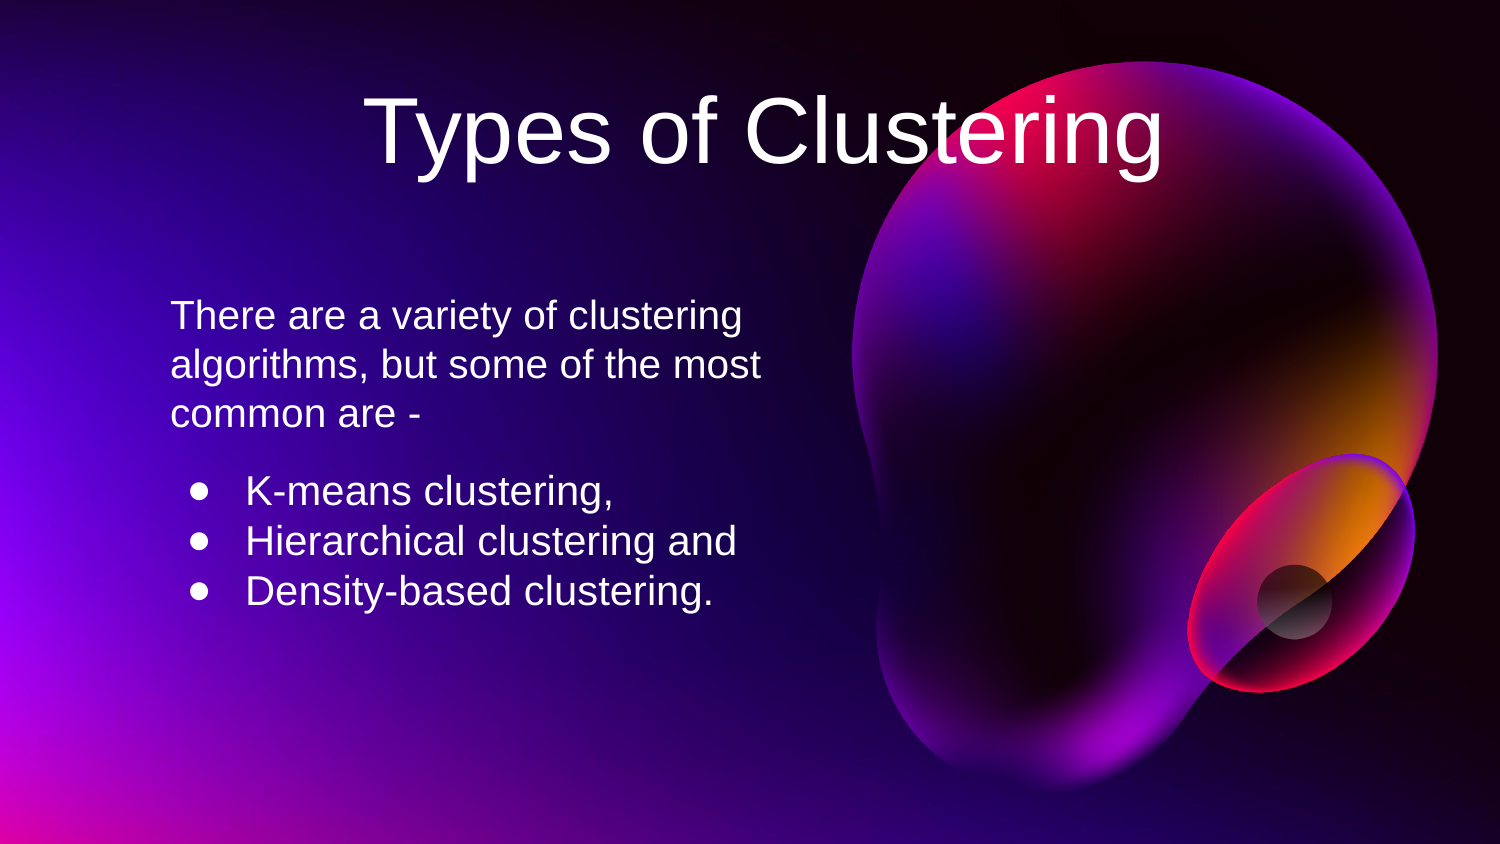

# Types of Clustering
There are a variety of clustering algorithms, but some of the most common are -

K-means clustering,
Hierarchical clustering and
Density-based clustering.